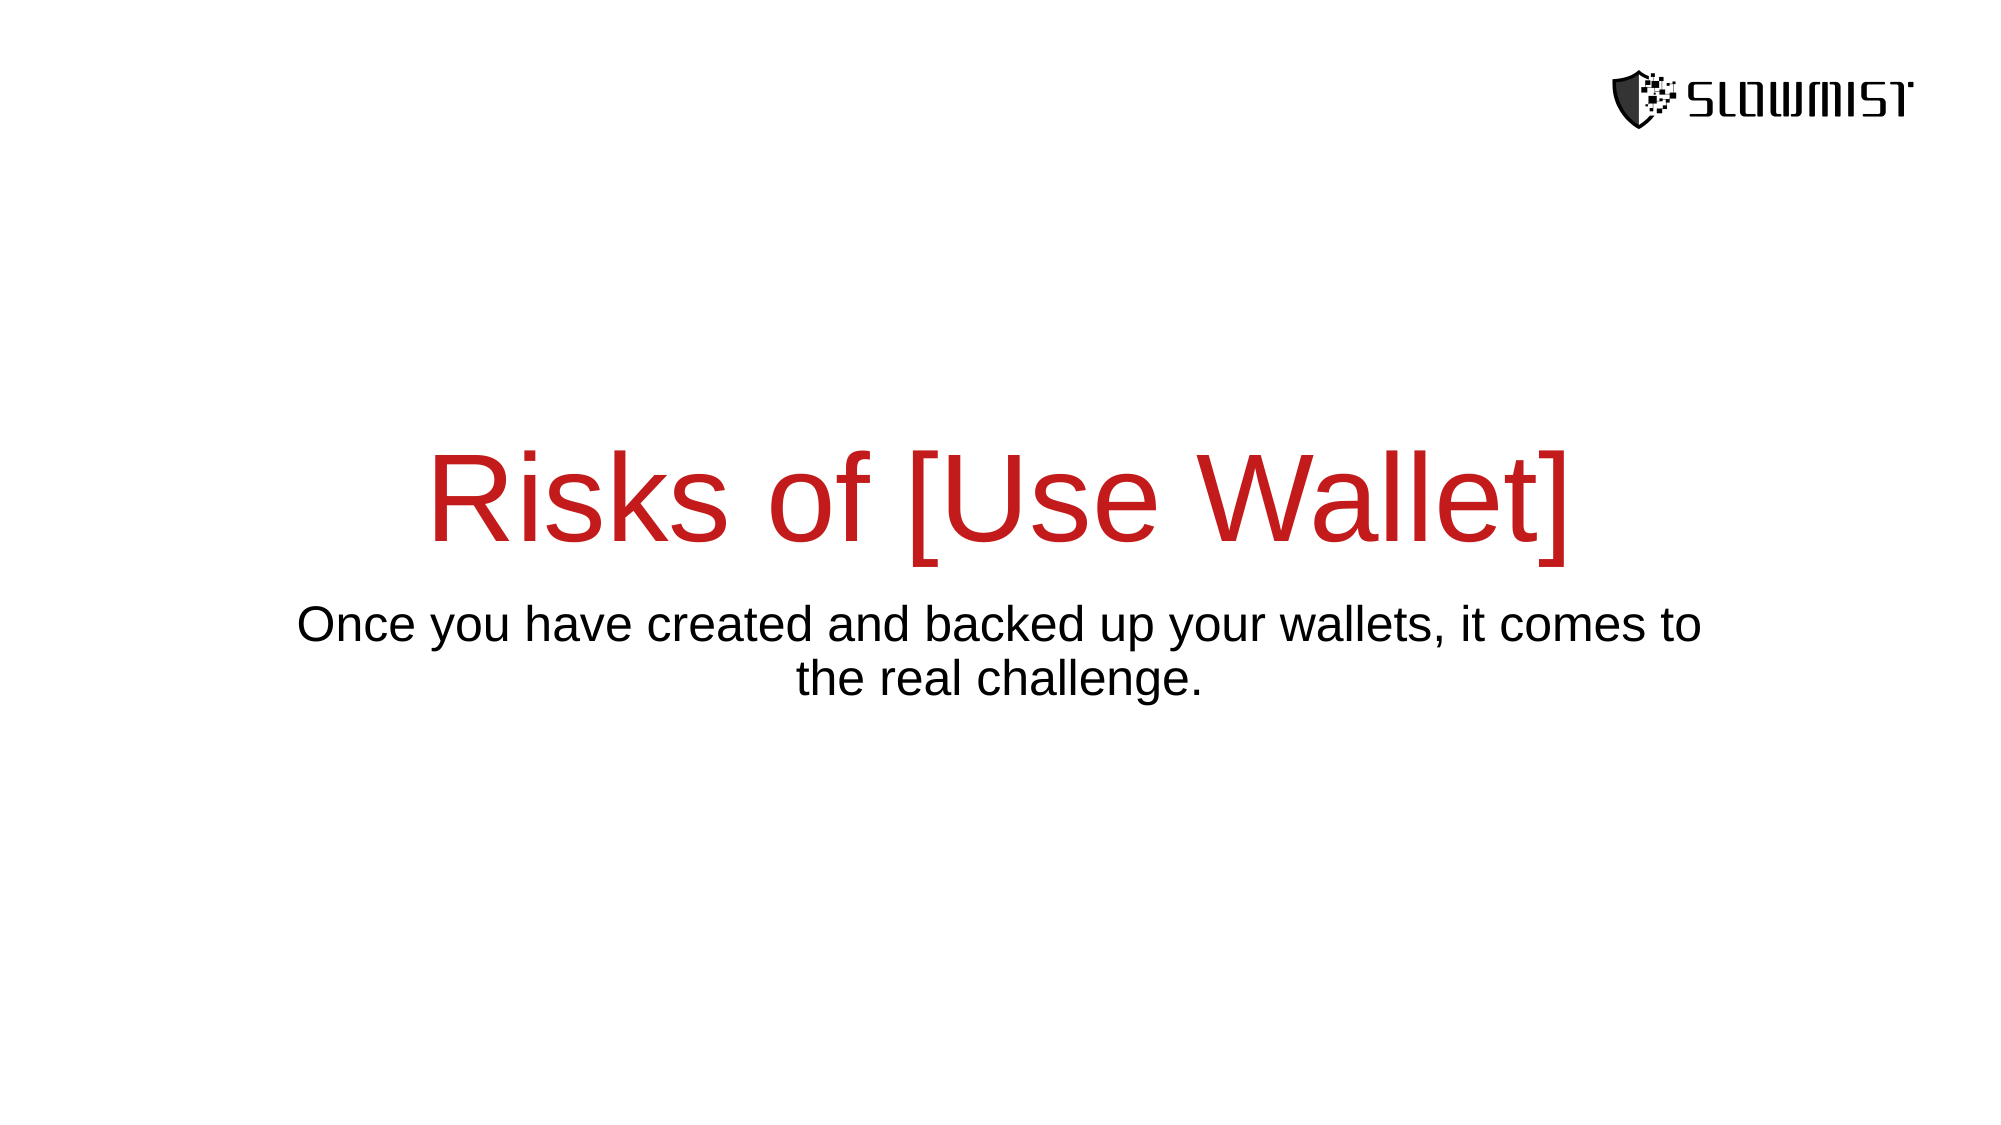

# Risks of [Use Wallet]
Once you have created and backed up your wallets, it comes to the real challenge.